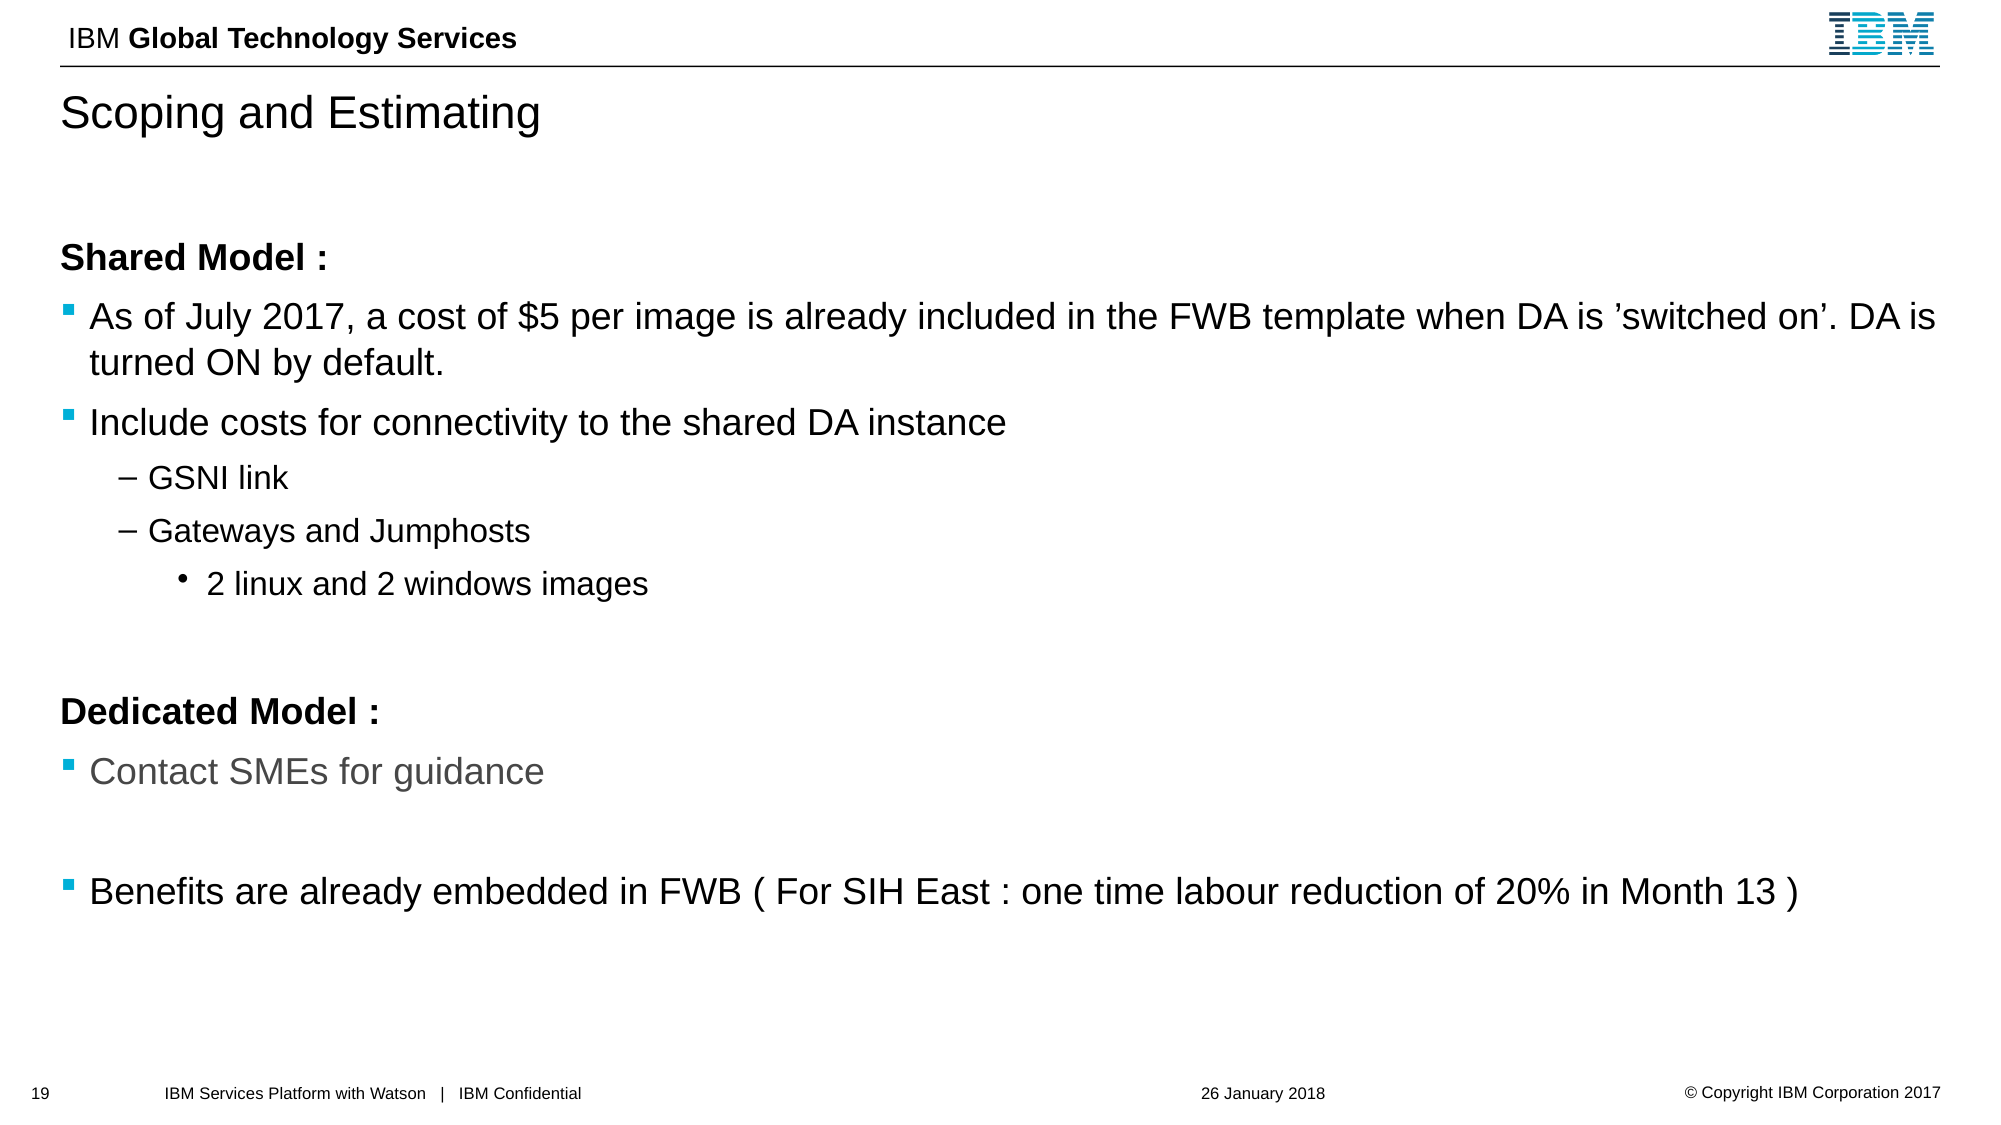

# Scoping and Estimating
Shared Model :
As of July 2017, a cost of $5 per image is already included in the FWB template when DA is ’switched on’. DA is turned ON by default.
Include costs for connectivity to the shared DA instance
GSNI link
Gateways and Jumphosts
2 linux and 2 windows images

Dedicated Model :
Contact SMEs for guidance

Benefits are already embedded in FWB ( For SIH East : one time labour reduction of 20% in Month 13 )

19
IBM Services Platform with Watson   |   IBM Confidential
26 January 2018